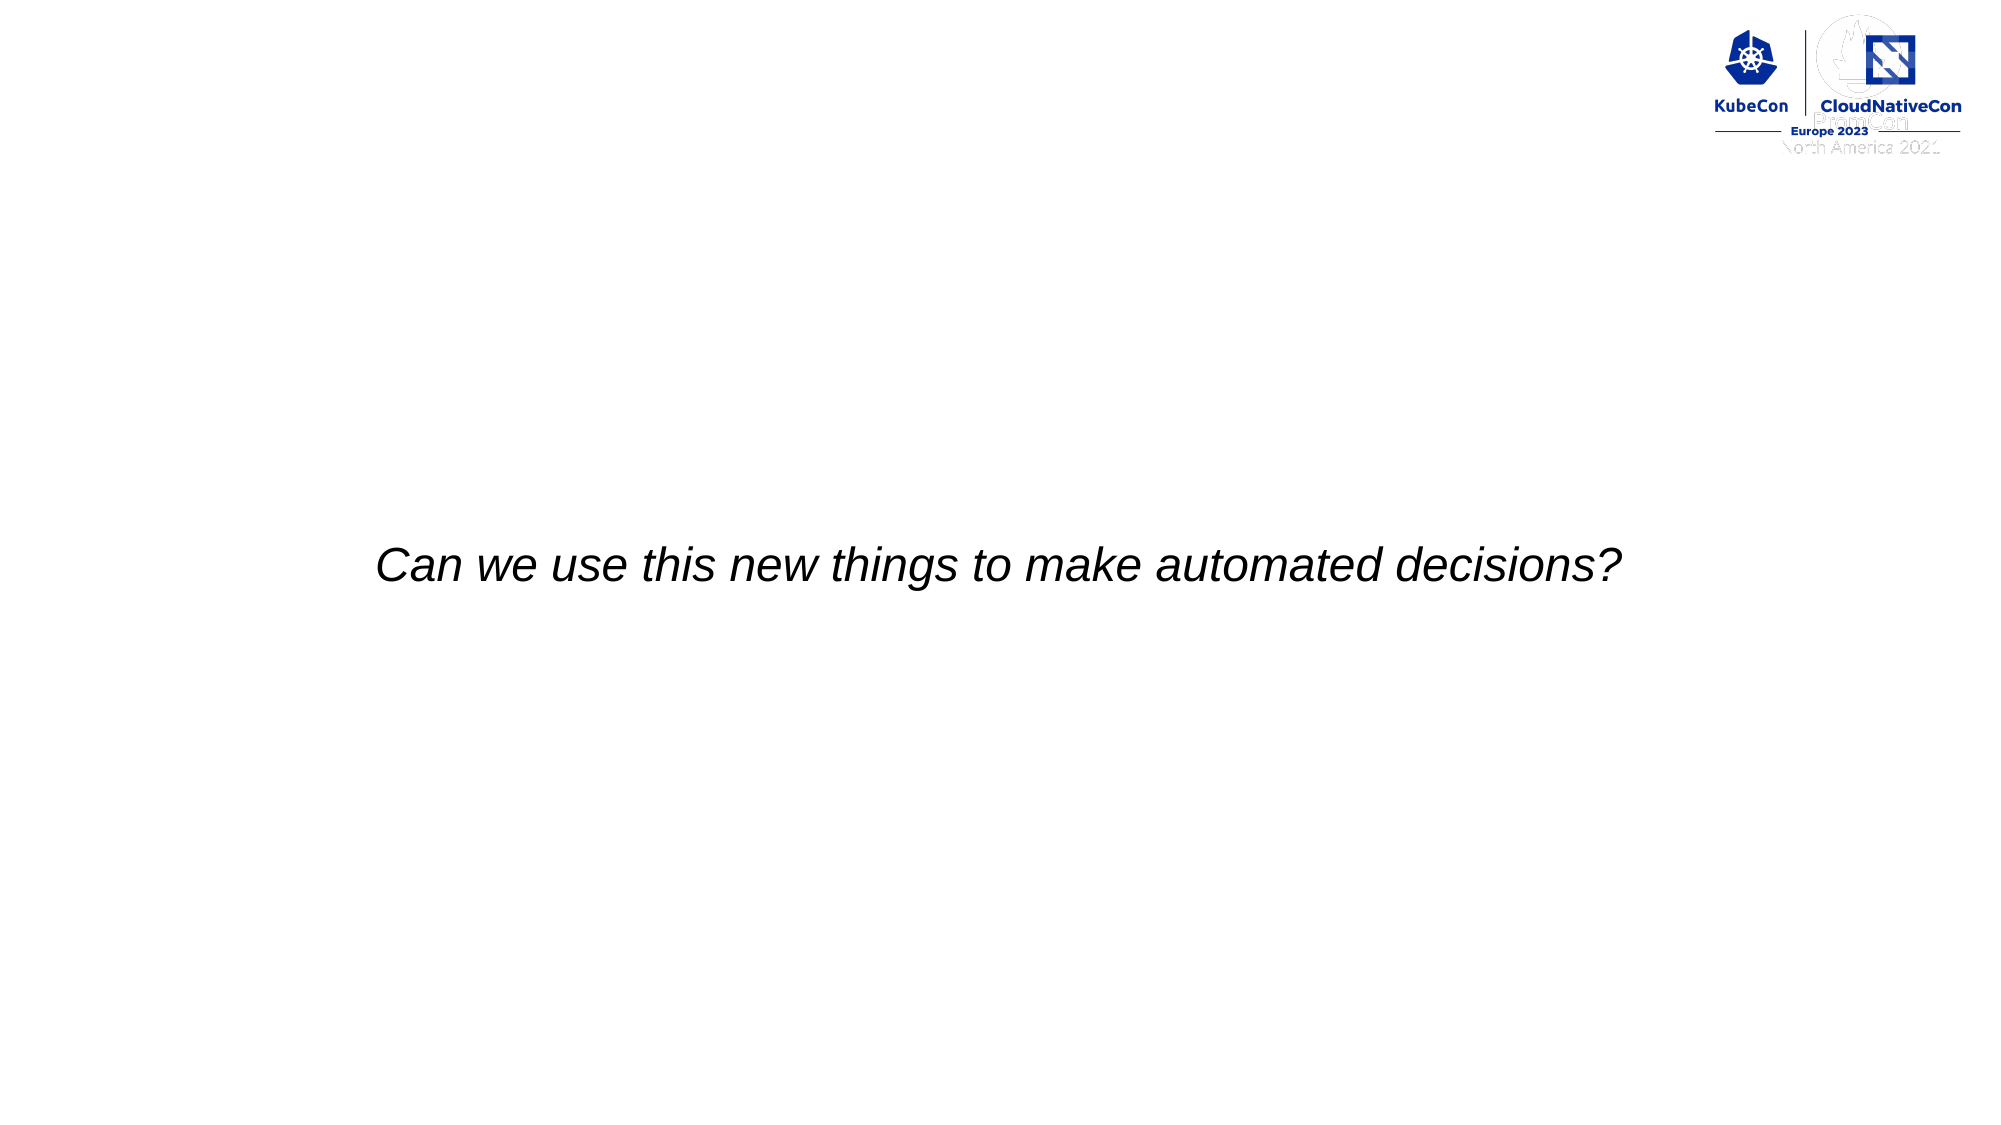

Can we use this new things to make automated decisions?